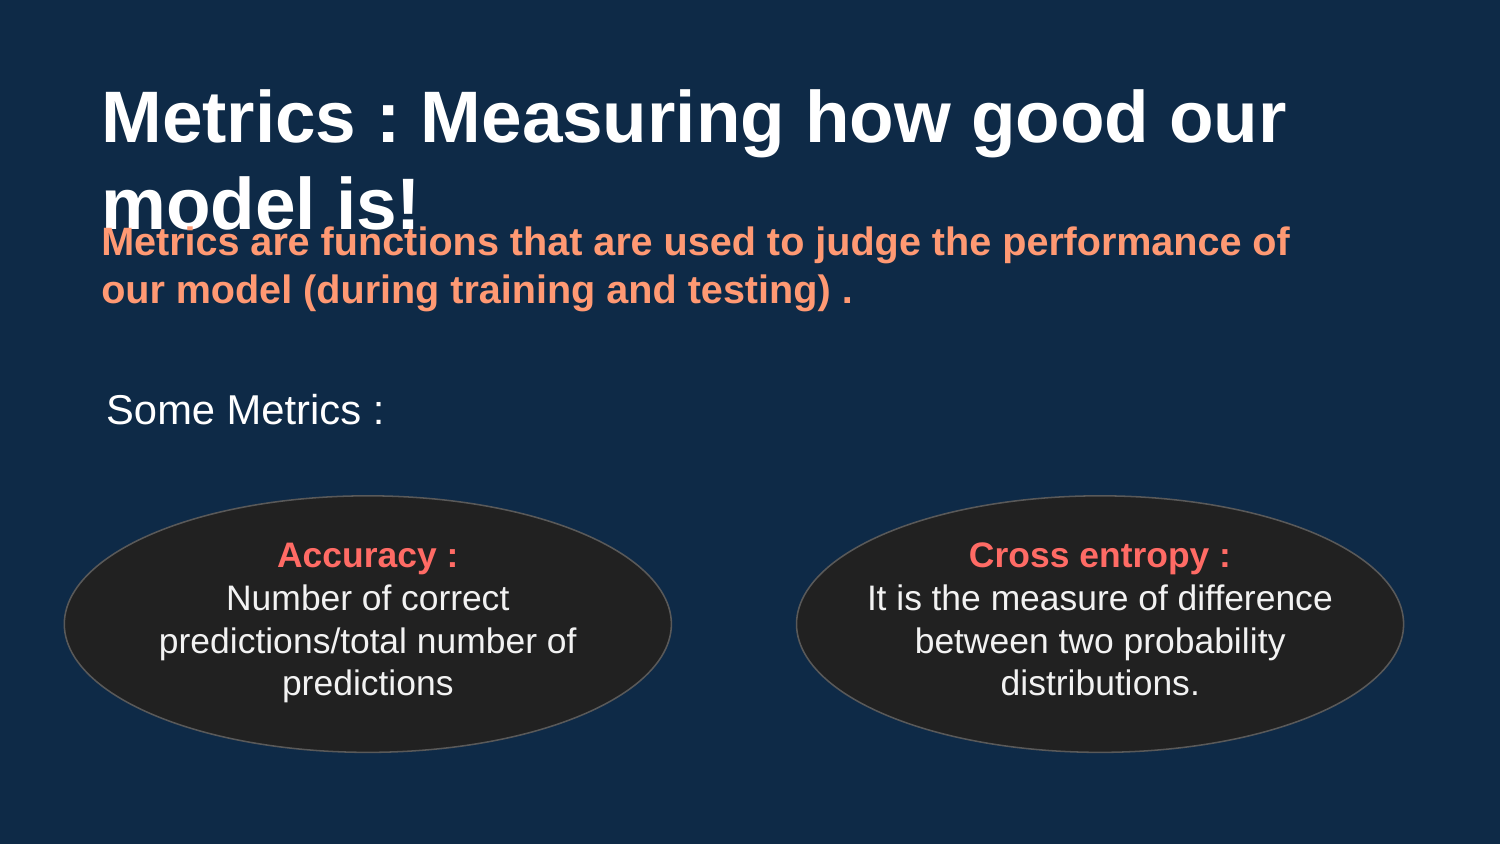

Metrics : Measuring how good our model is!
Metrics are functions that are used to judge the performance of our model (during training and testing) .
Some Metrics :

Accuracy :
Number of correct predictions/total number of predictions
Cross entropy :
It is the measure of difference between two probability distributions.